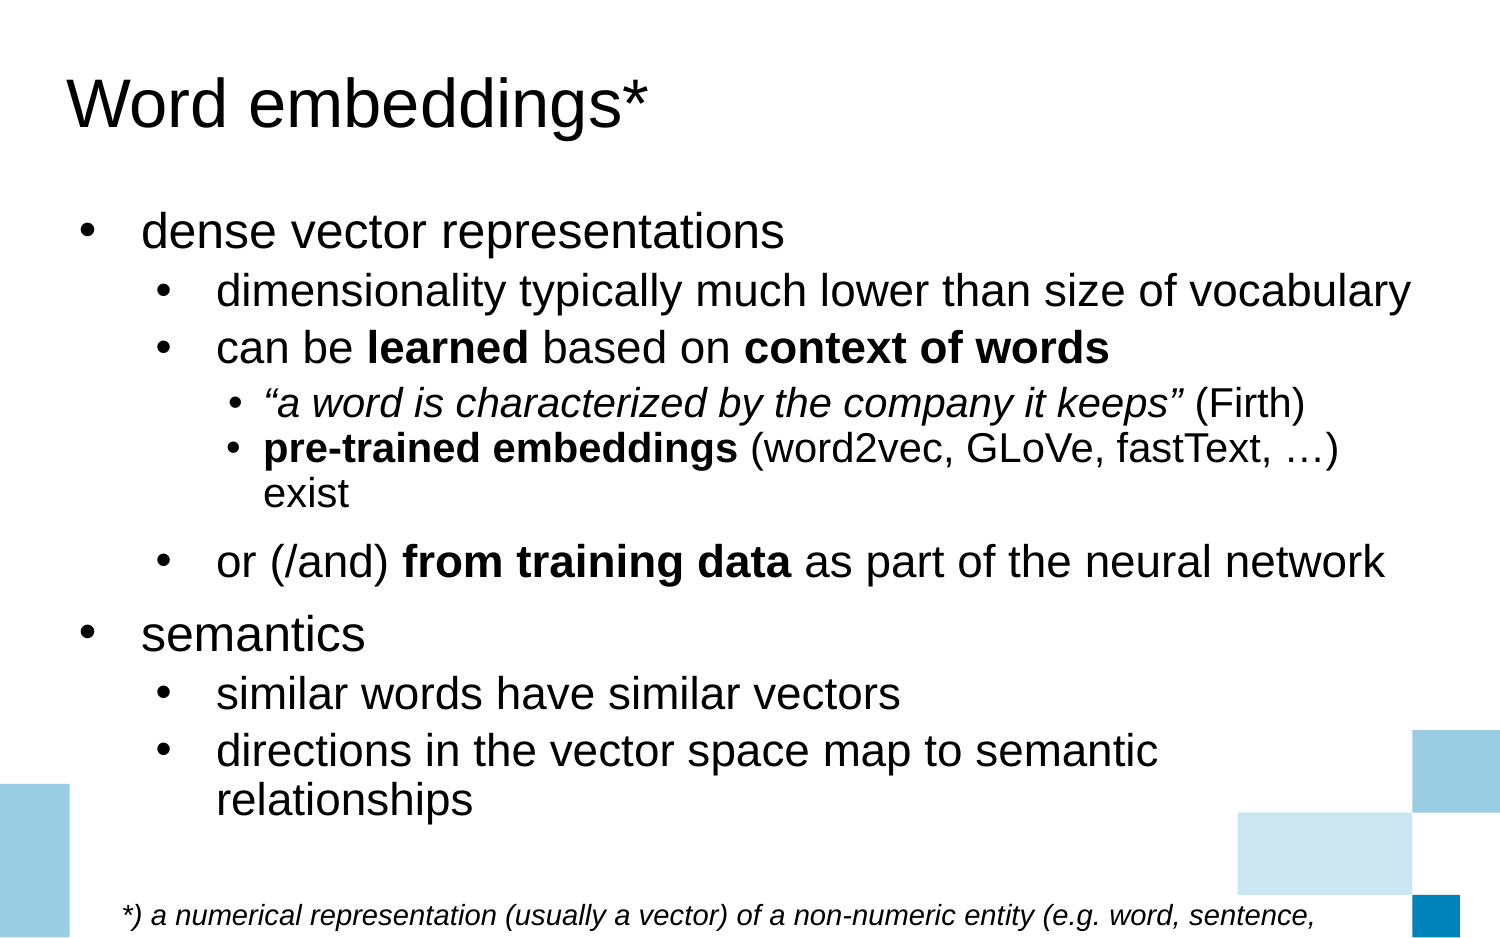

# Word embeddings*
dense vector representations
dimensionality typically much lower than size of vocabulary
can be learned based on context of words
“a word is characterized by the company it keeps” (Firth)
pre-trained embeddings (word2vec, GLoVe, fastText, …) exist
or (/and) from training data as part of the neural network
semantics
similar words have similar vectors
directions in the vector space map to semantic relationships
*) a numerical representation (usually a vector) of a non-numeric entity (e.g. word, sentence, document, image)